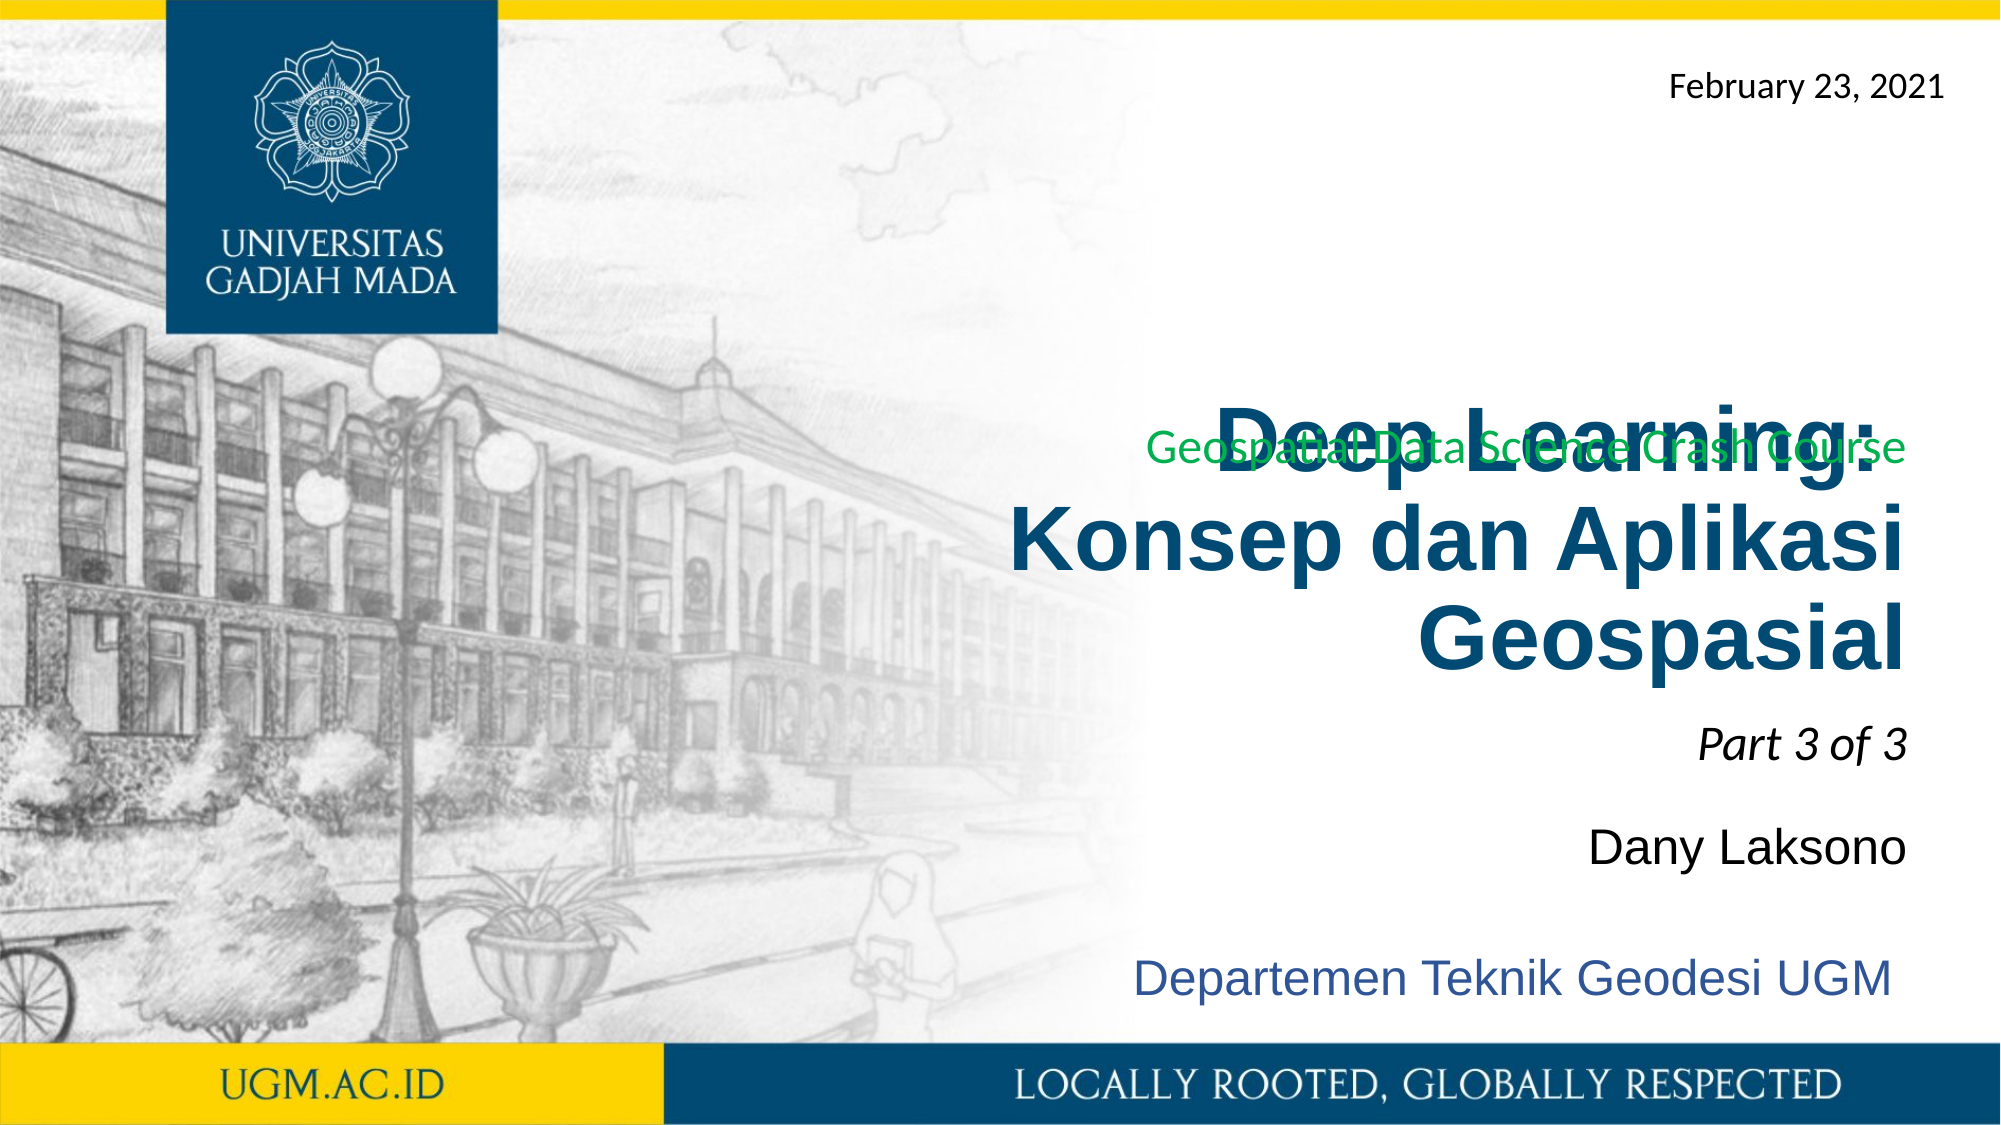

February 23, 2021
Geospatial Data Science Crash Course
# Deep Learning: Konsep dan Aplikasi Geospasial
Part 3 of 3
Dany Laksono
Departemen Teknik Geodesi UGM